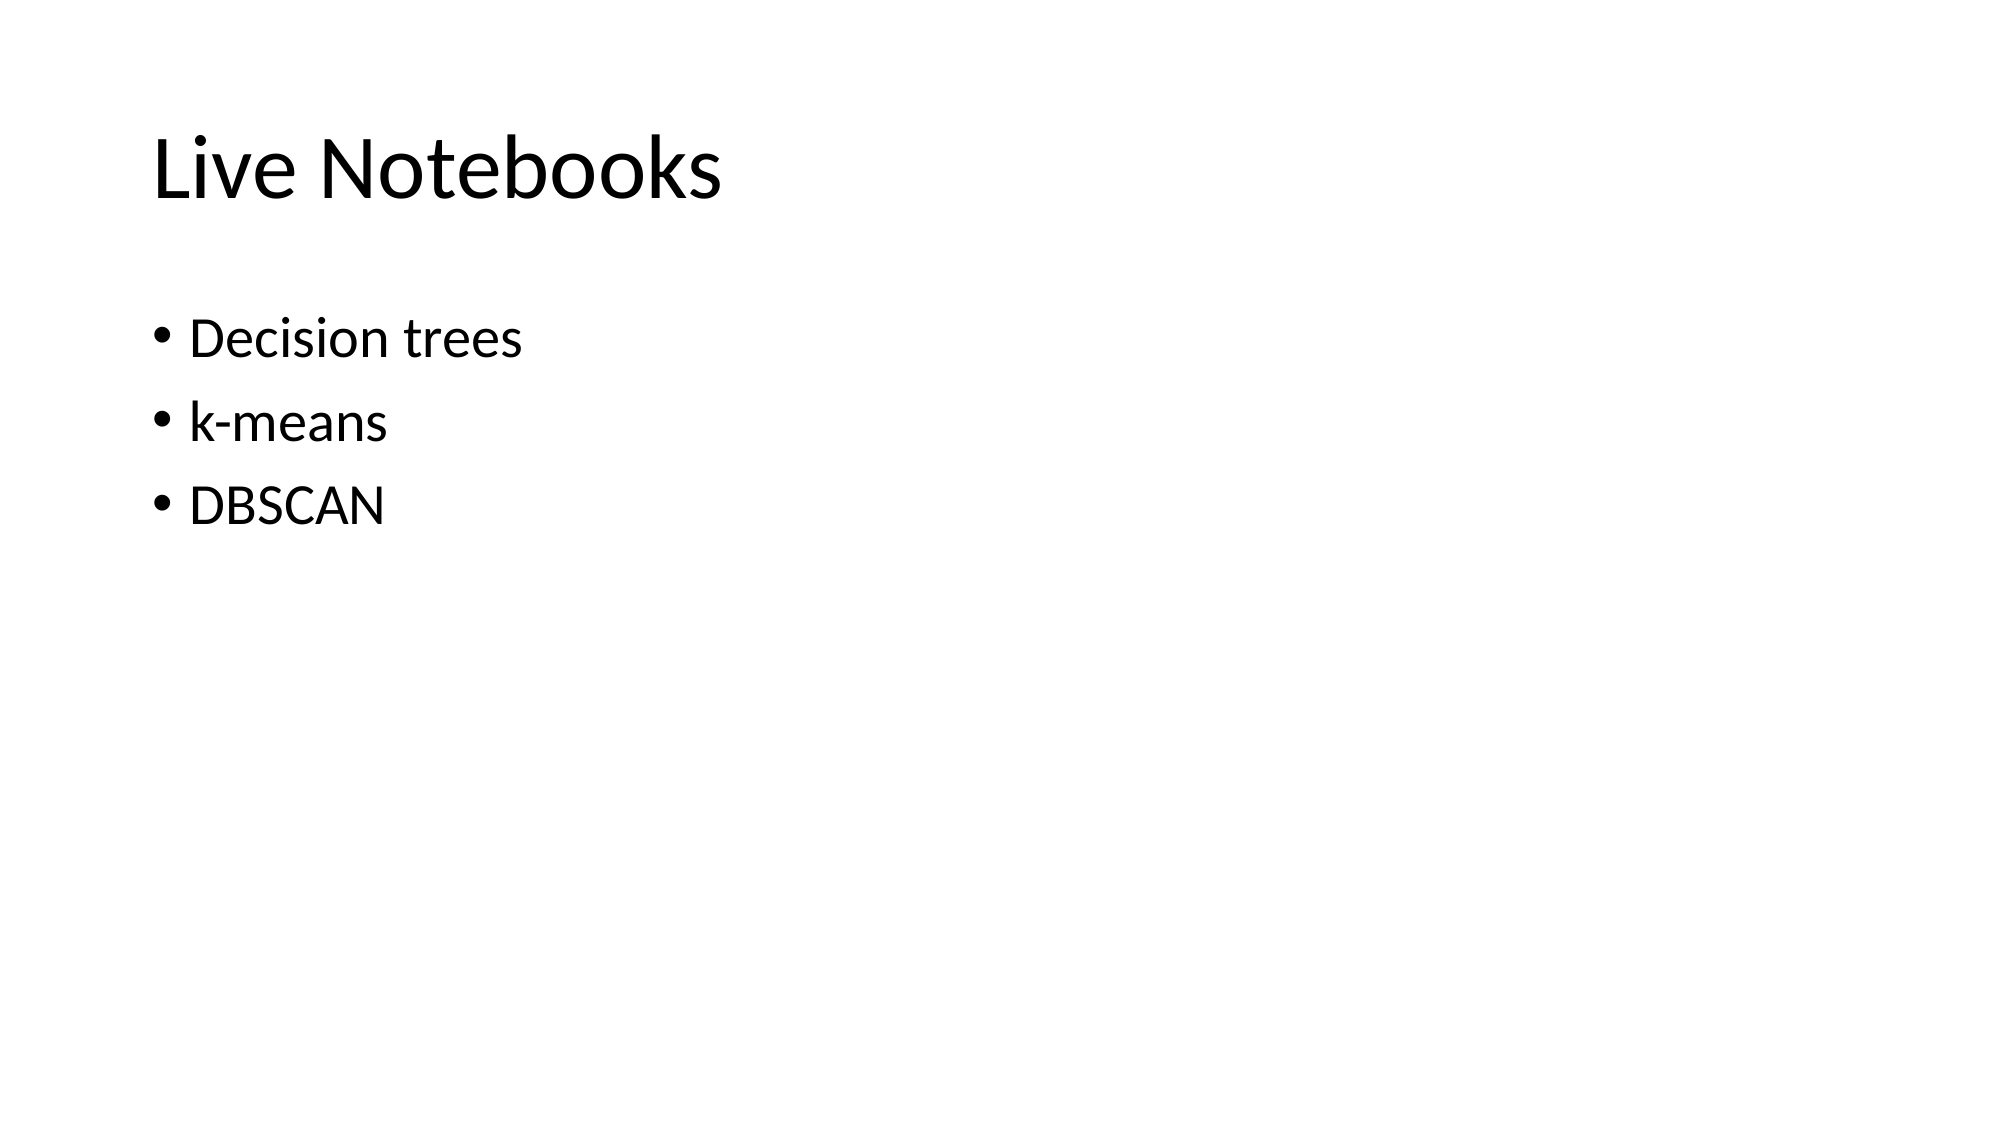

# Live Notebooks
Decision trees
k-means
DBSCAN